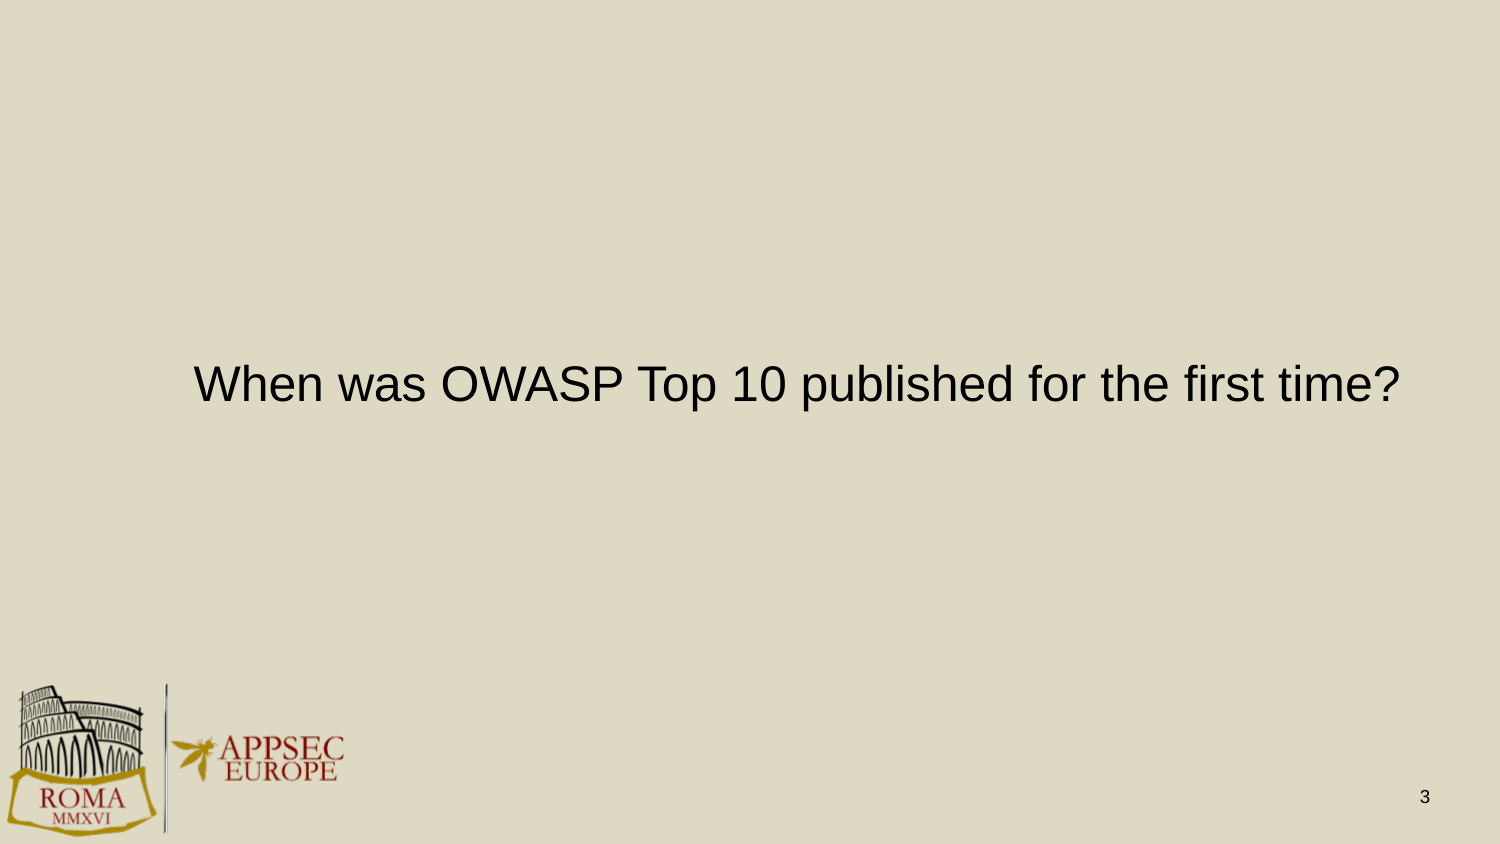

When was OWASP Top 10 published for the first time?

3